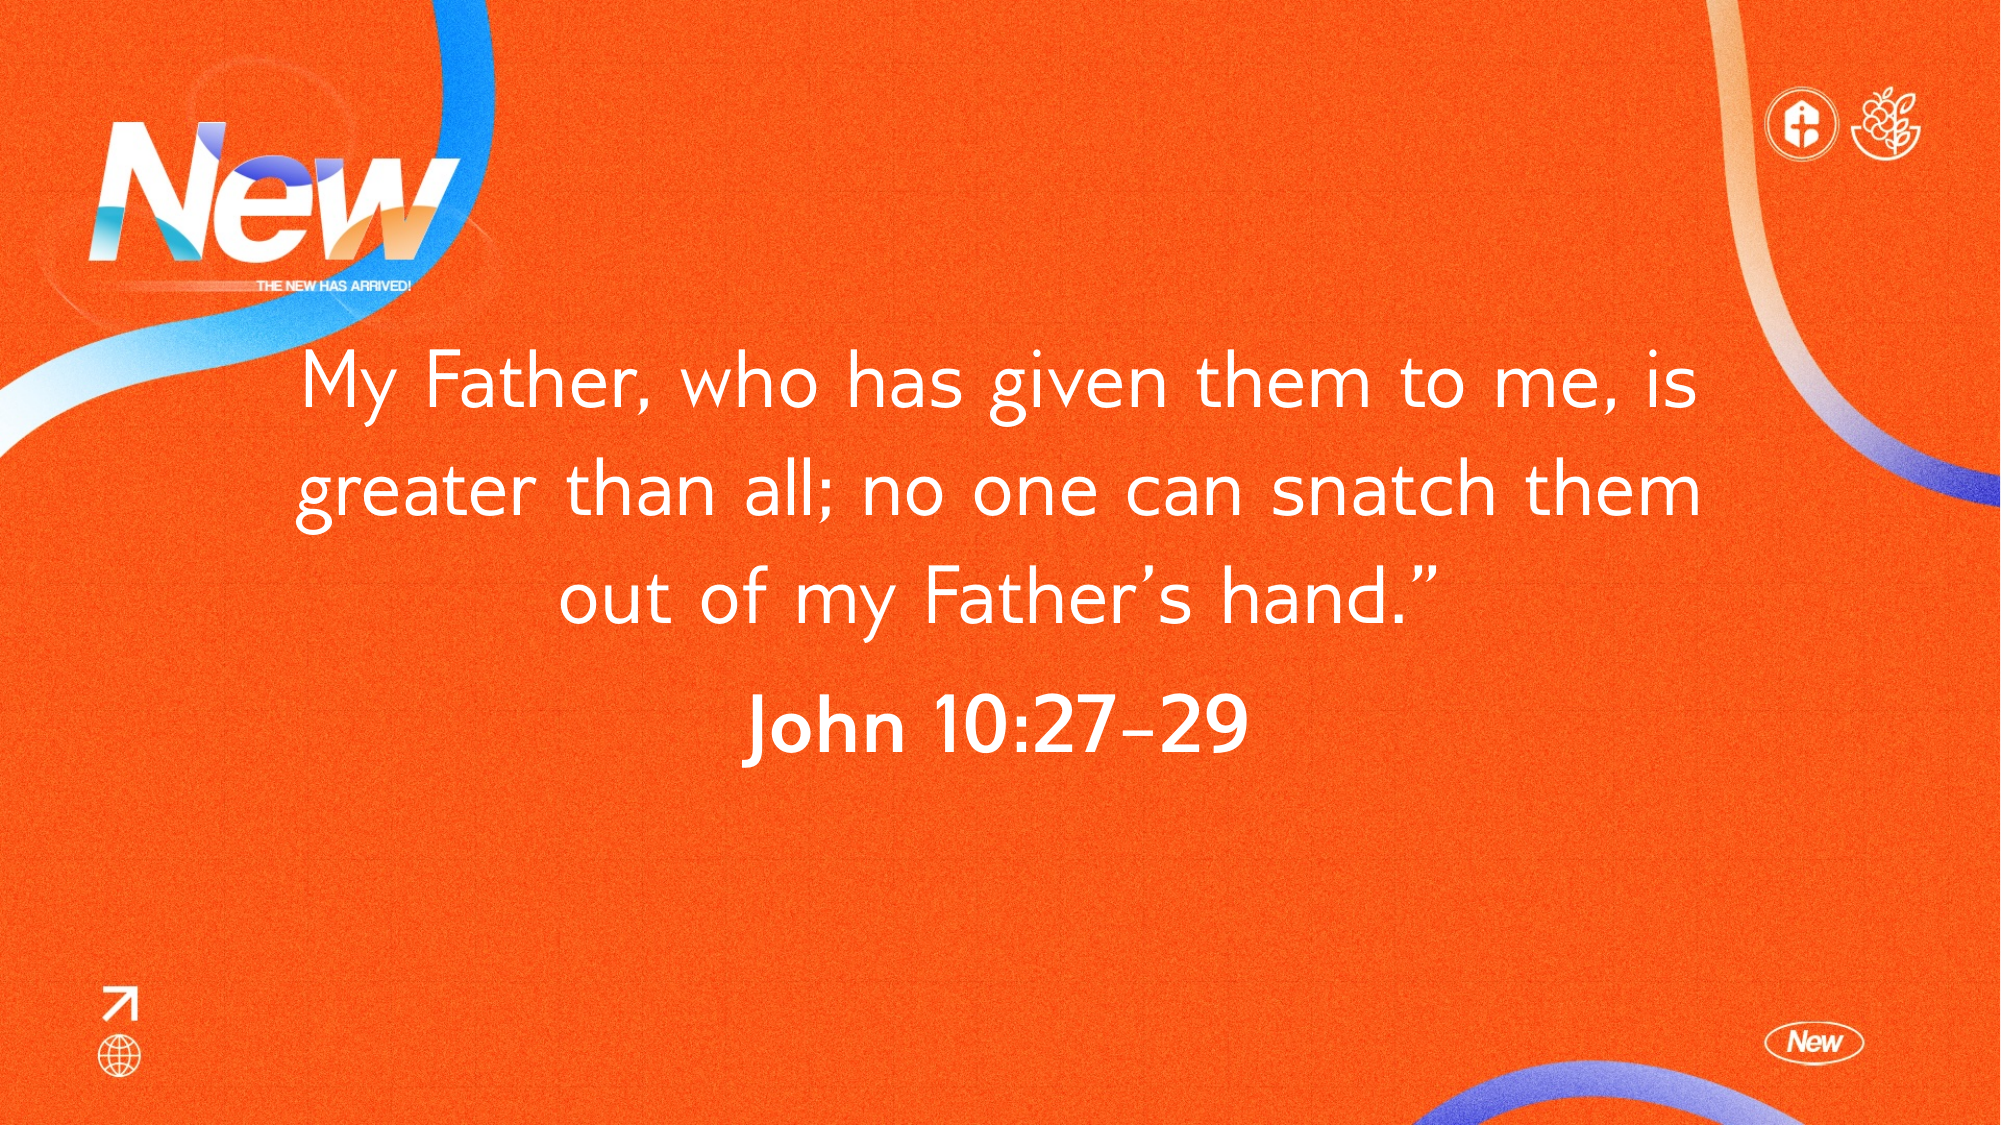

My Father, who has given them to me, is greater than all; no one can snatch them out of my Father’s hand.”
John 10:27–29